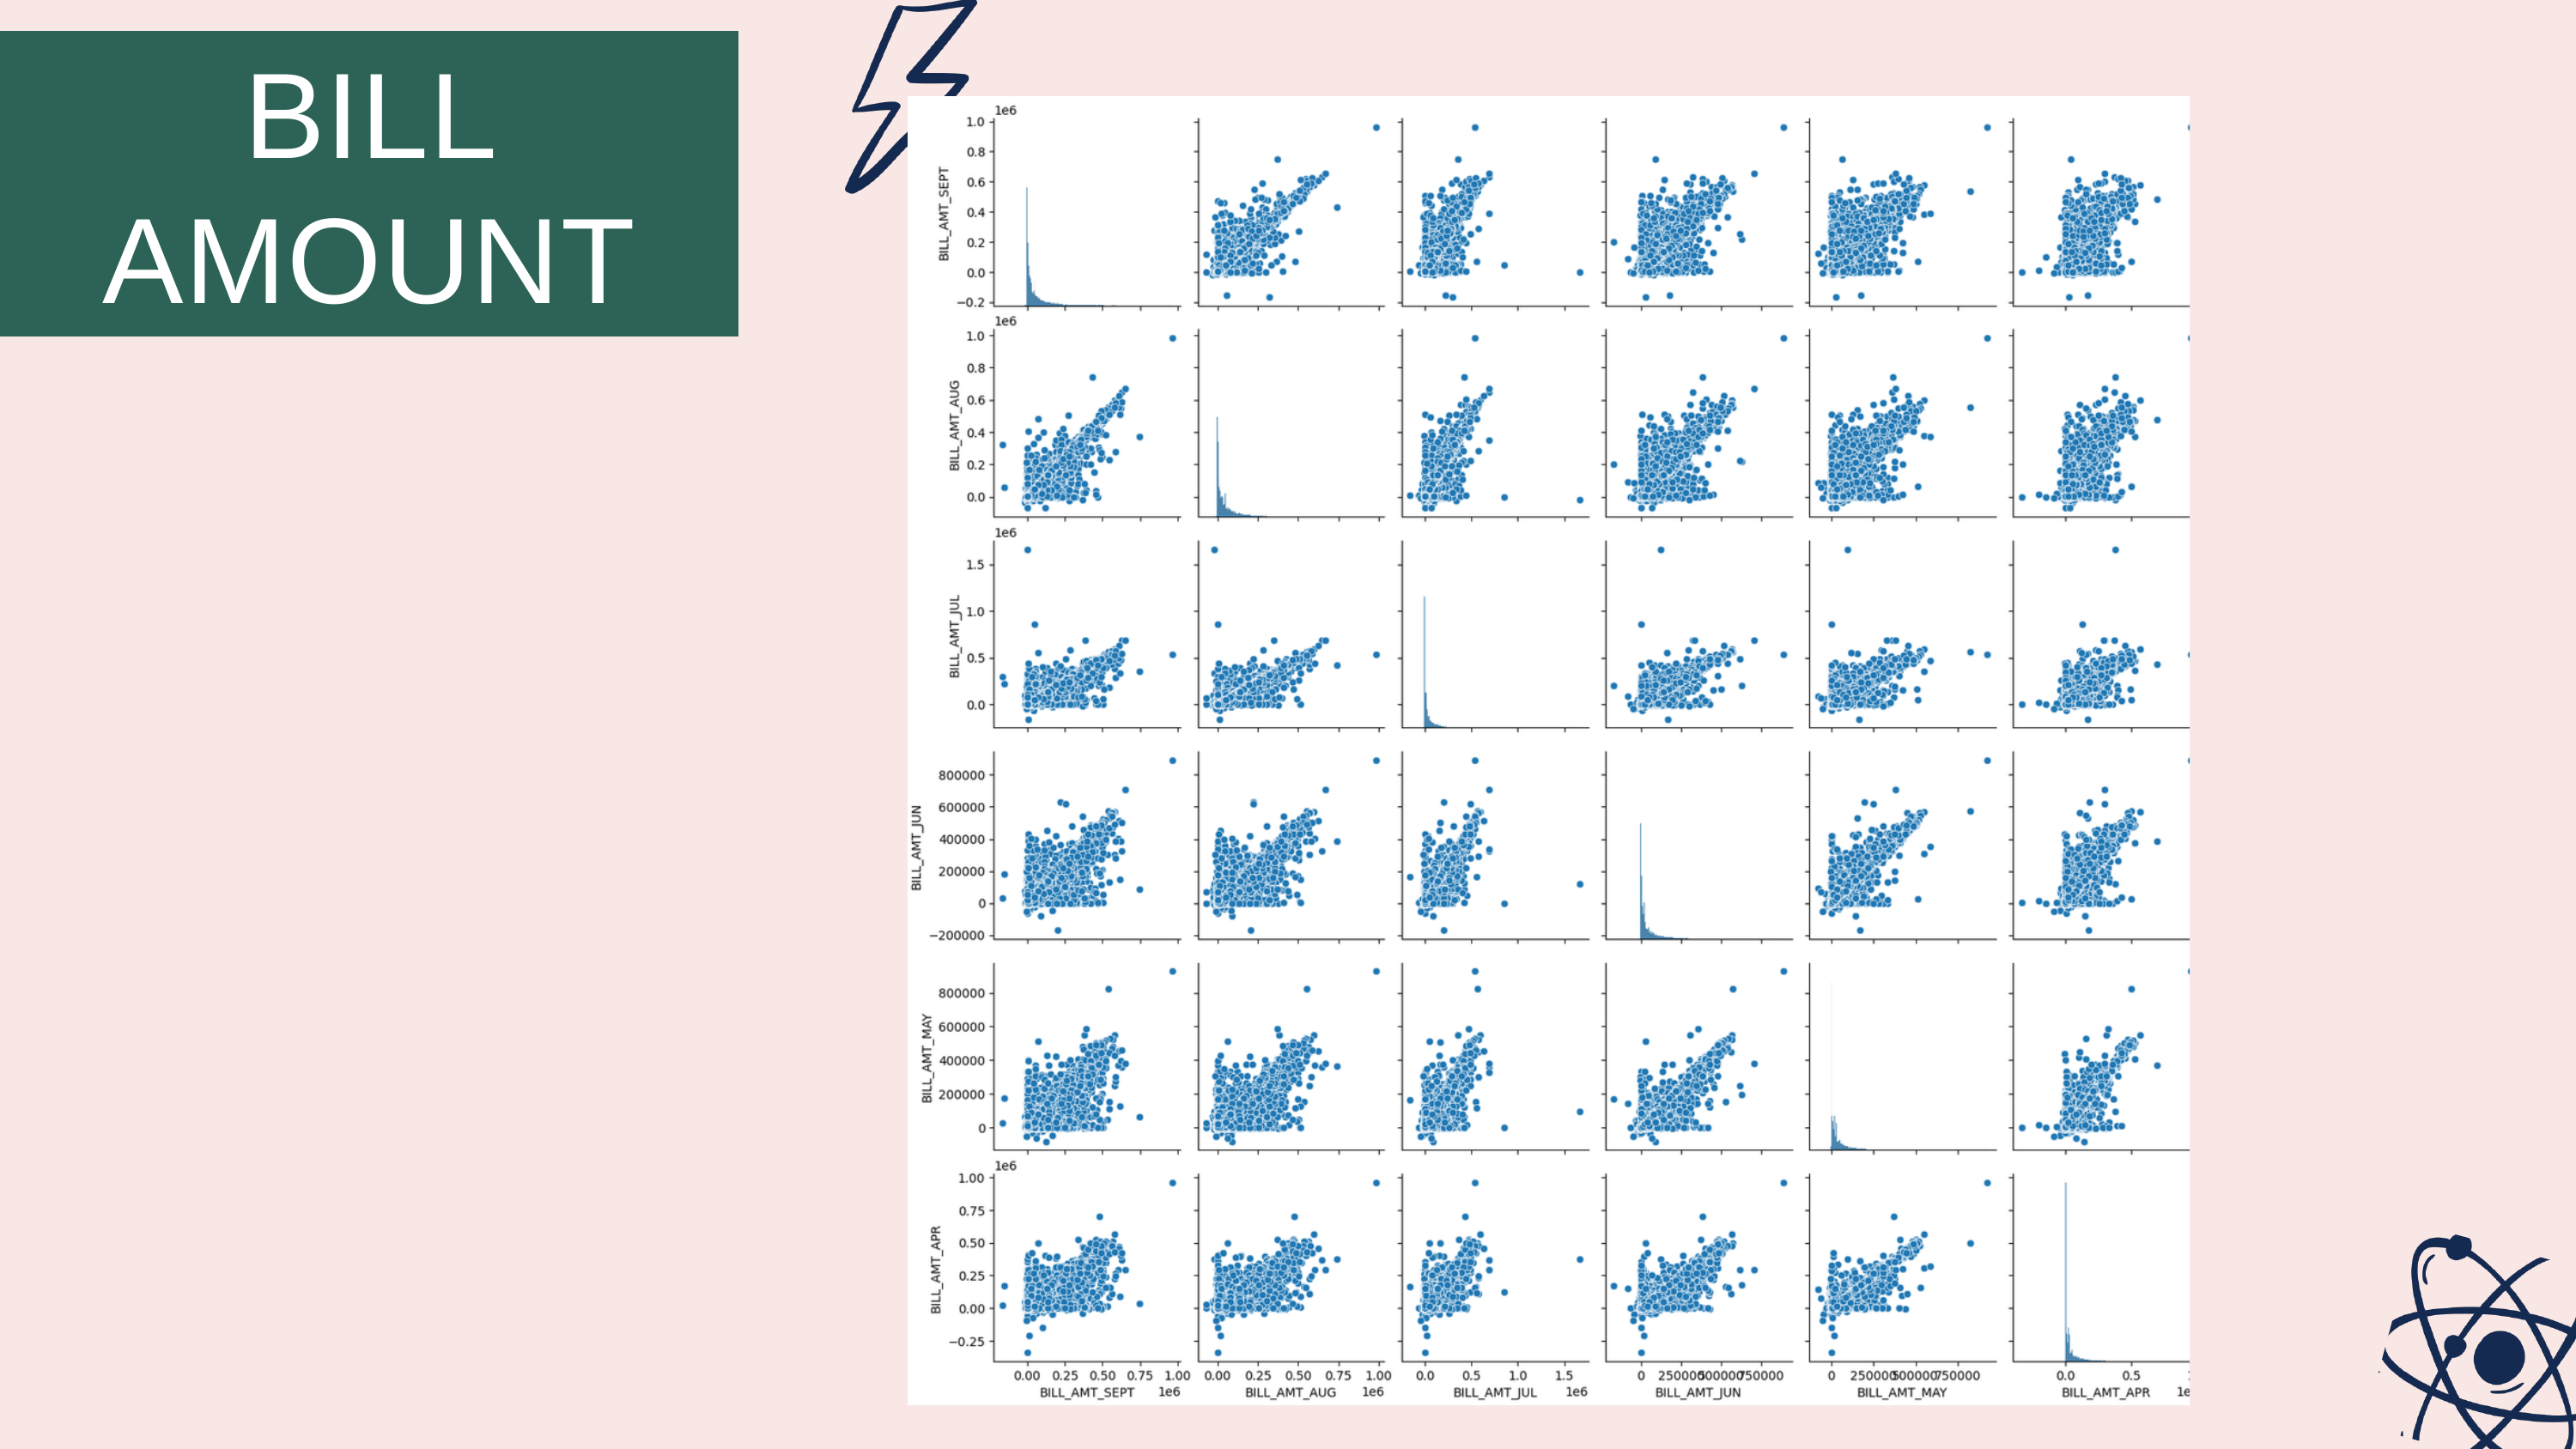

| BILL AMOUNT |
| --- |